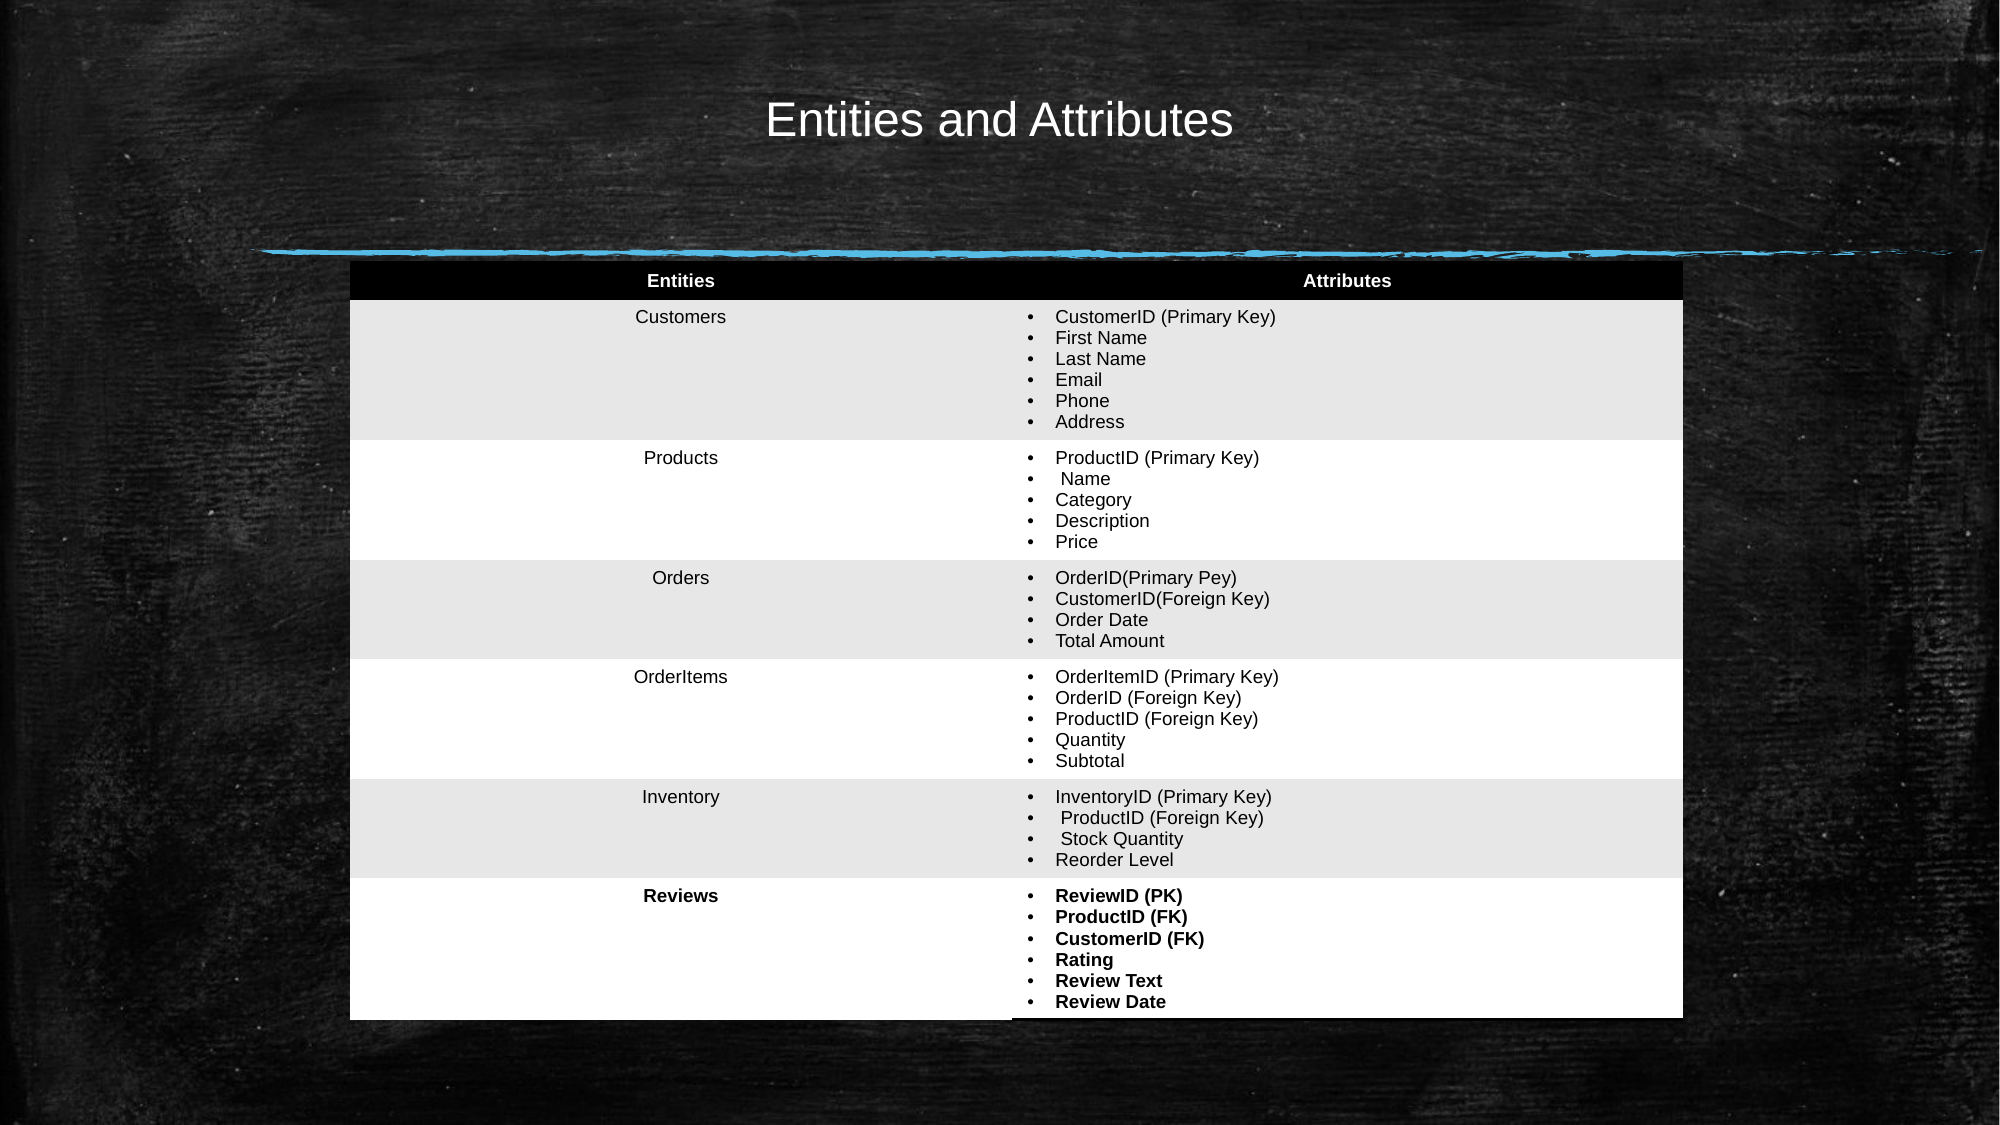

# Entities and Attributes
| Entities | Attributes |
| --- | --- |
| Customers | CustomerID (Primary Key) First Name Last Name Email Phone Address |
| Products | ProductID (Primary Key) Name Category Description Price |
| Orders | OrderID(Primary Pey) CustomerID(Foreign Key) Order Date Total Amount |
| OrderItems | OrderItemID (Primary Key) OrderID (Foreign Key) ProductID (Foreign Key) Quantity Subtotal |
| Inventory | InventoryID (Primary Key) ProductID (Foreign Key) Stock Quantity Reorder Level |
| Reviews | ReviewID (PK) ProductID (FK) CustomerID (FK) Rating Review Text Review Date |